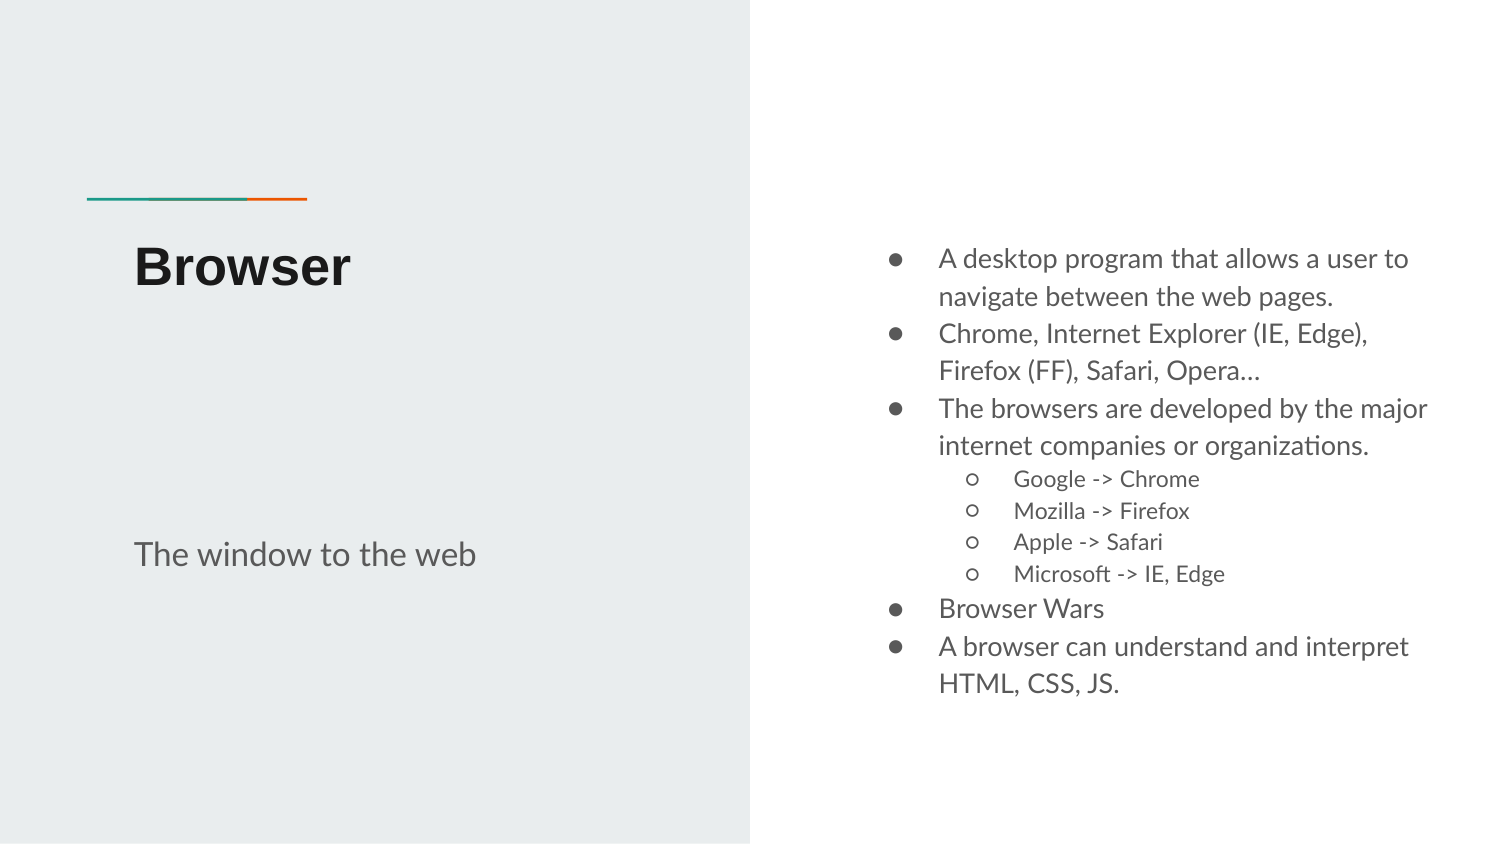

# Browser
A desktop program that allows a user to navigate between the web pages.
Chrome, Internet Explorer (IE, Edge), Firefox (FF), Safari, Opera…
The browsers are developed by the major internet companies or organizations.
Google -> Chrome
Mozilla -> Firefox
Apple -> Safari
Microsoft -> IE, Edge
Browser Wars
A browser can understand and interpret HTML, CSS, JS.
The window to the web